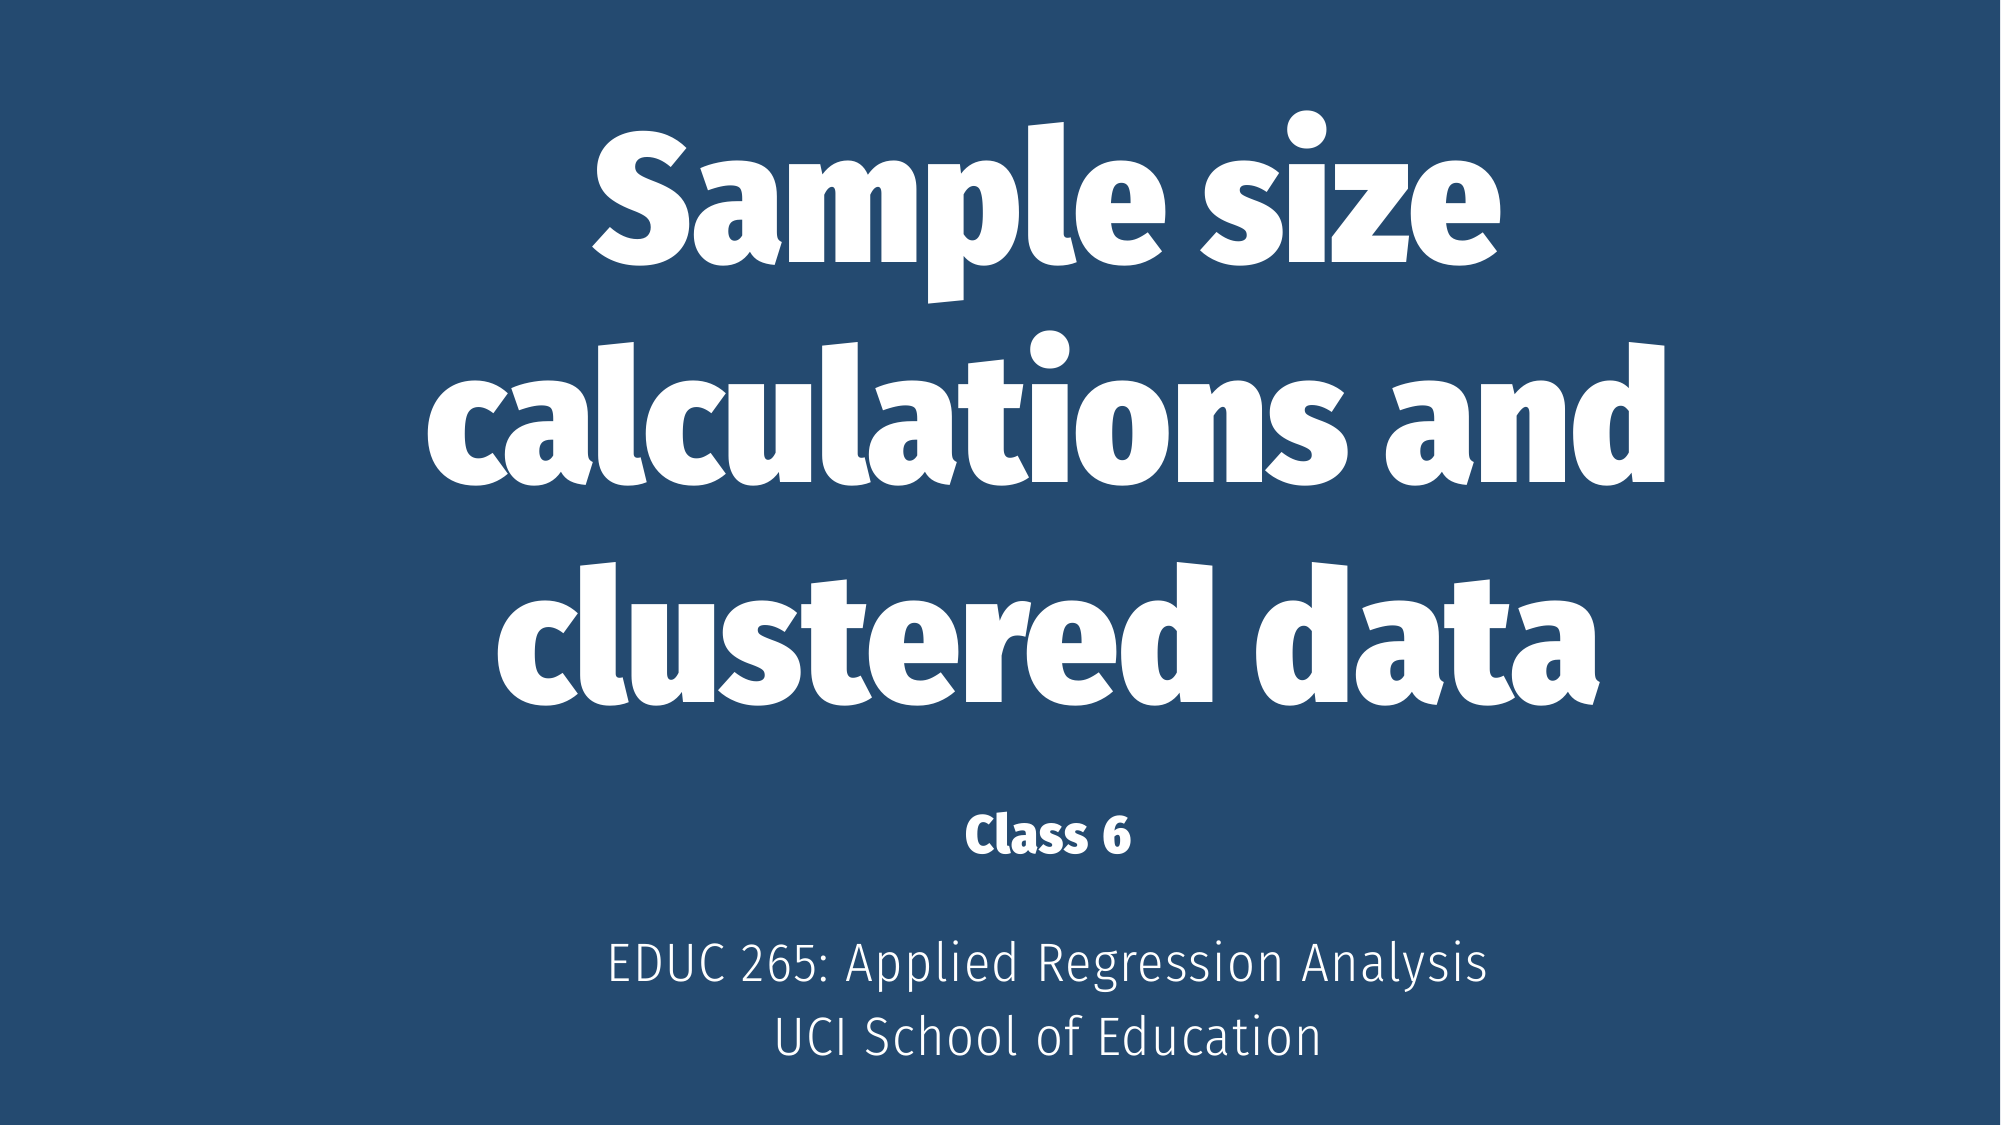

# Sample size calculations and clustered data
Class 6

EDUC 265: Applied Regression Analysis
UCI School of Education